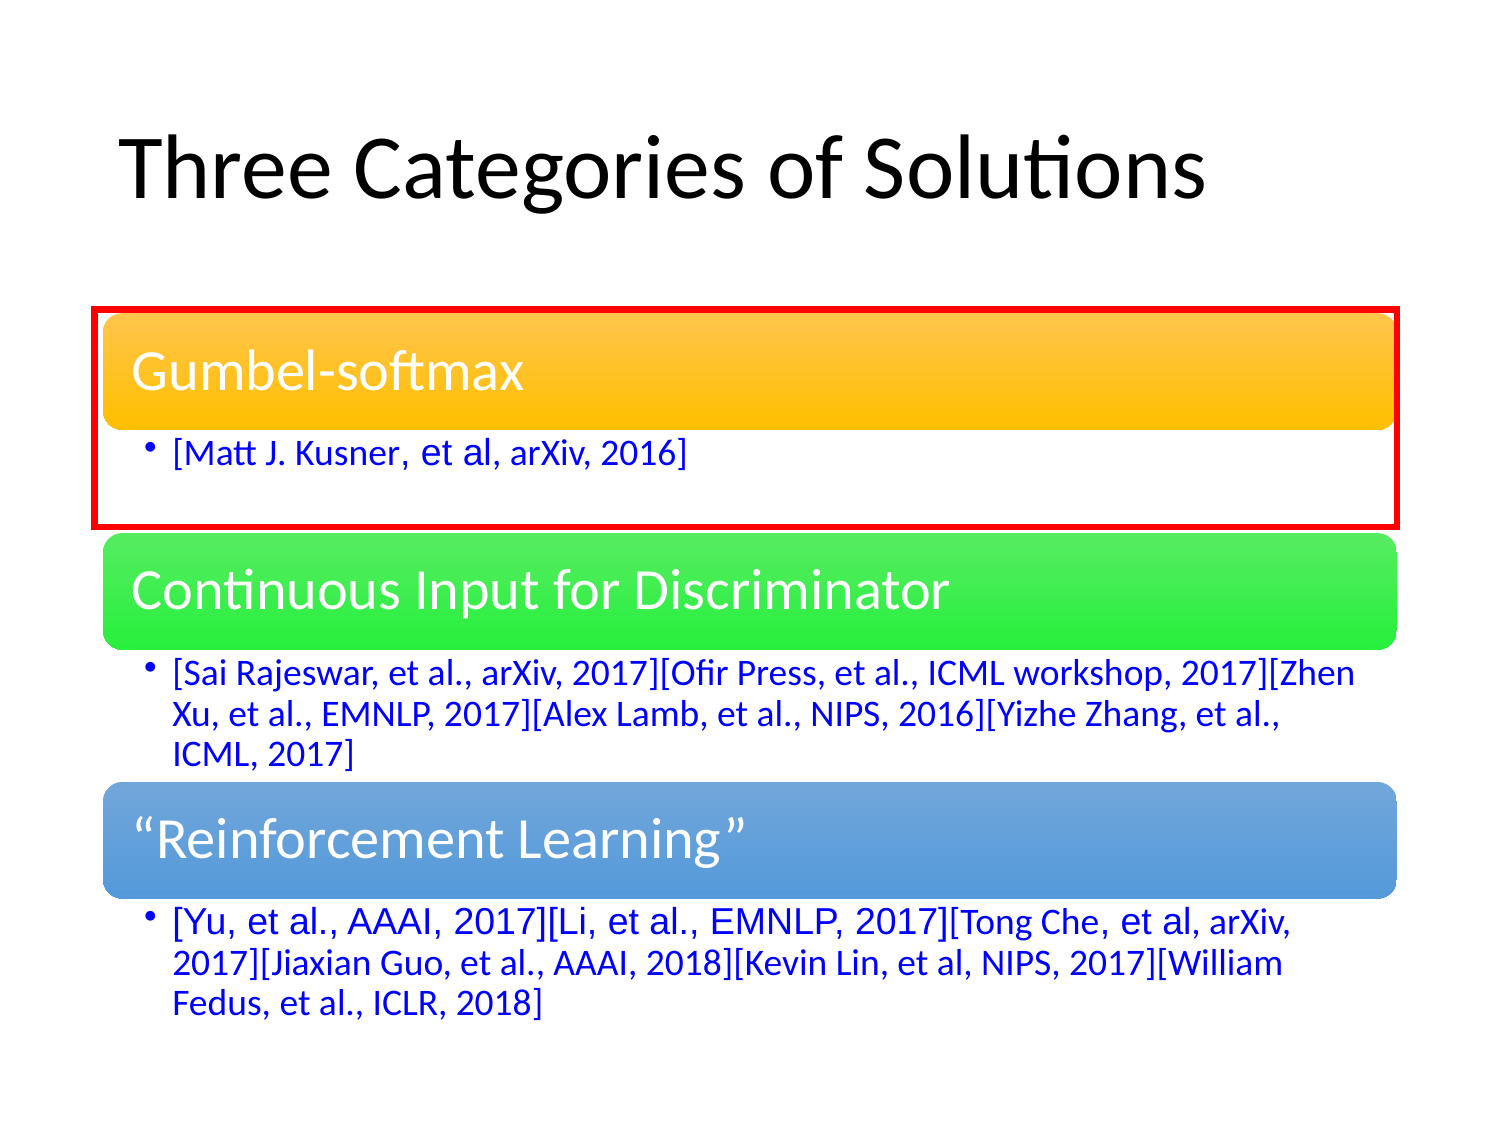

# Three Categories of Solutions

Gumbel-softmax
[Matt J. Kusner, et al, arXiv, 2016]
Continuous Input for Discriminator
[Sai Rajeswar, et al., arXiv, 2017][Ofir Press, et al., ICML workshop, 2017][Zhen Xu, et al., EMNLP, 2017][Alex Lamb, et al., NIPS, 2016][Yizhe Zhang, et al., ICML, 2017]
“Reinforcement Learning”
[Yu, et al., AAAI, 2017][Li, et al., EMNLP, 2017][Tong Che, et al, arXiv, 2017][Jiaxian Guo, et al., AAAI, 2018][Kevin Lin, et al, NIPS, 2017][William Fedus, et al., ICLR, 2018]